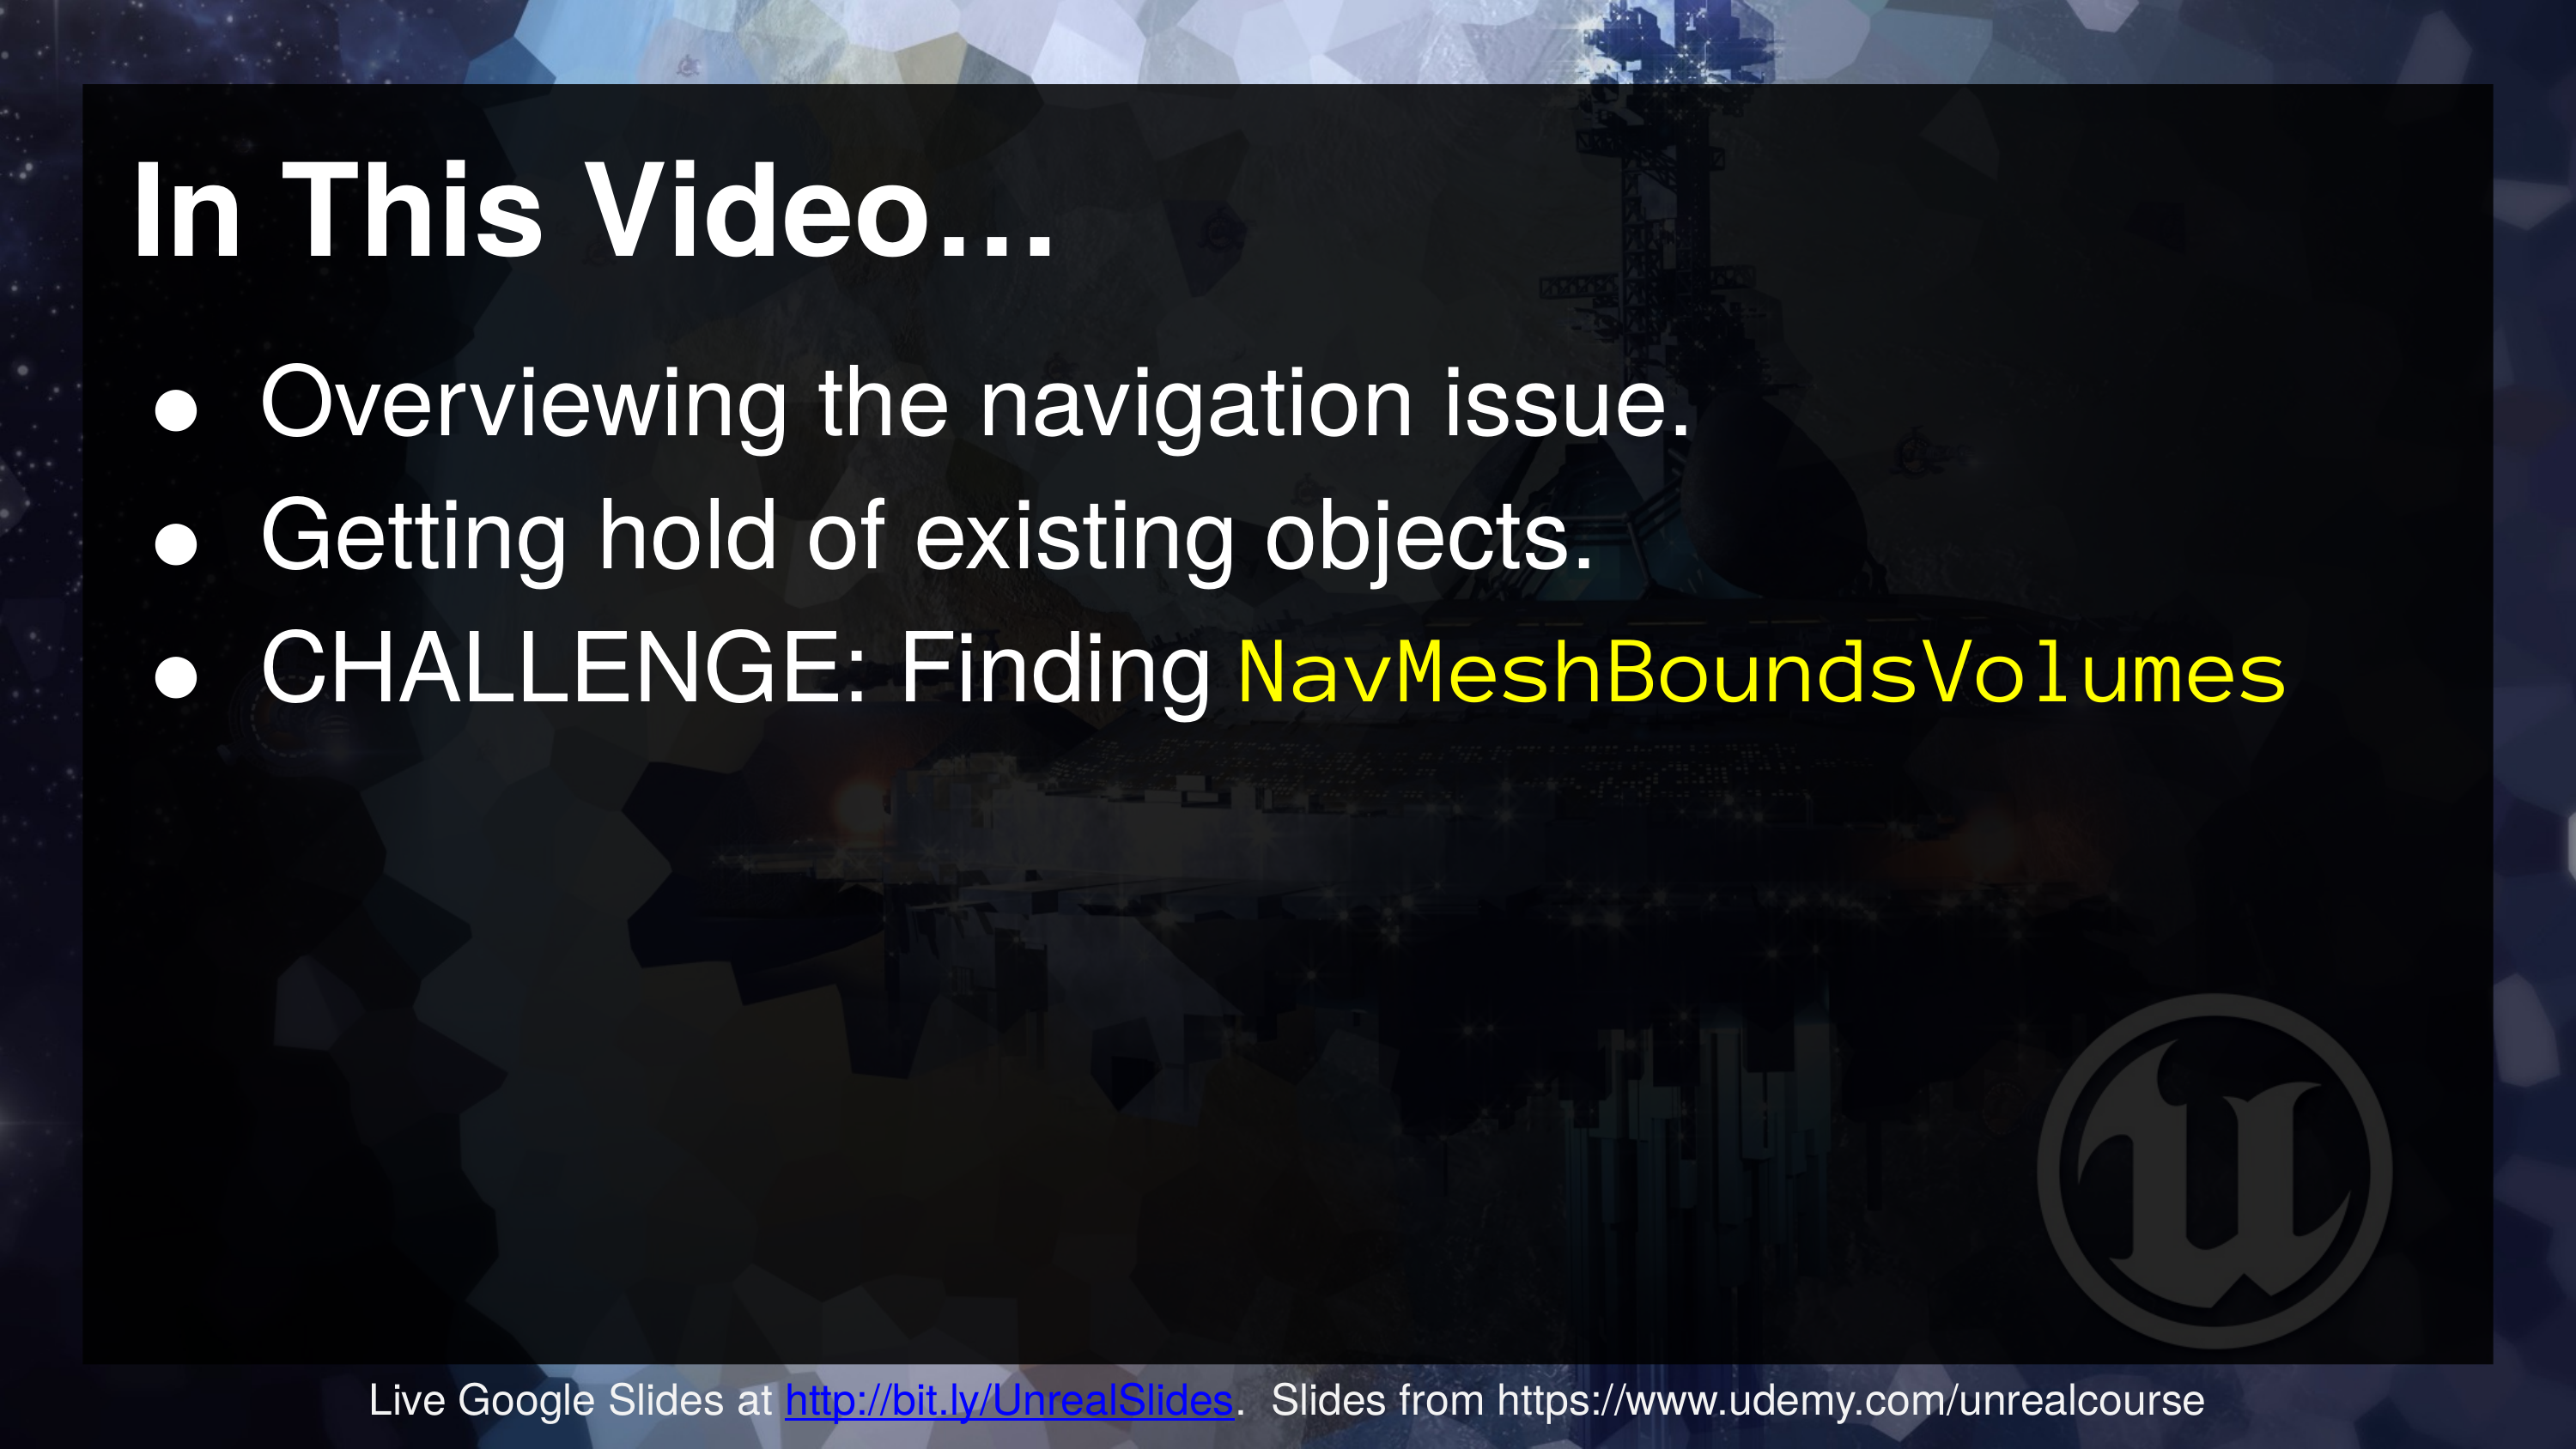

# In This Video…
Overviewing the navigation issue.
Getting hold of existing objects.
CHALLENGE: Finding NavMeshBoundsVolumes